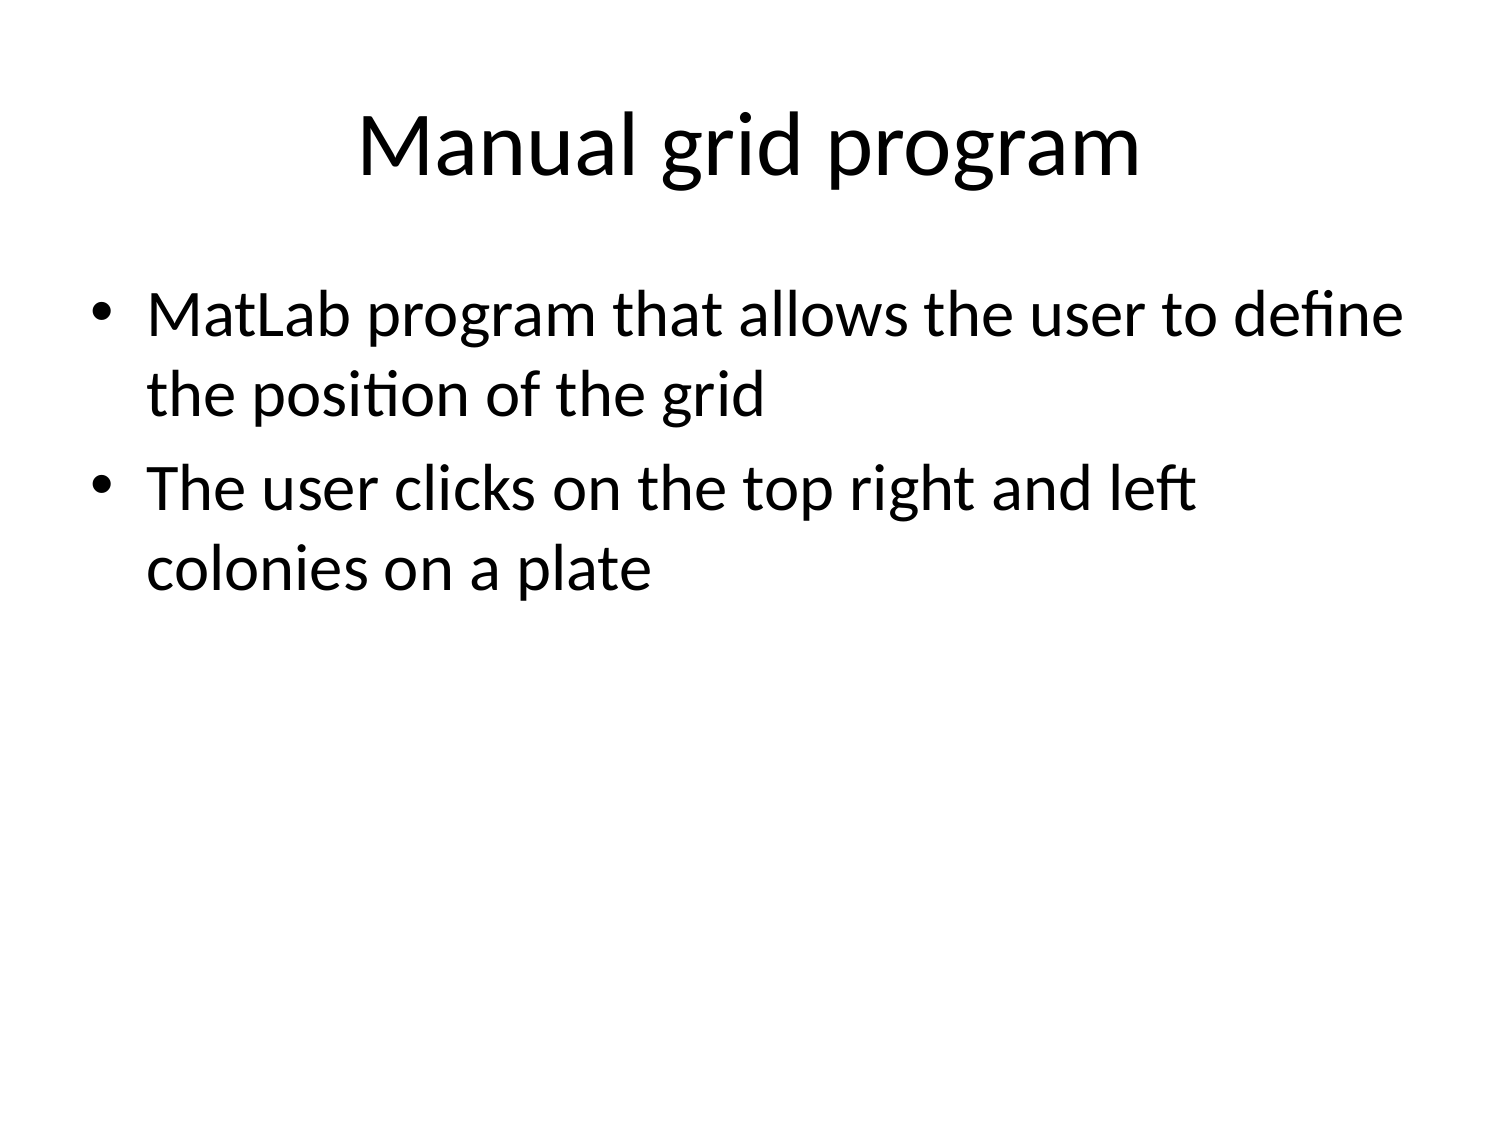

# Manual grid program
MatLab program that allows the user to define the position of the grid
The user clicks on the top right and left colonies on a plate